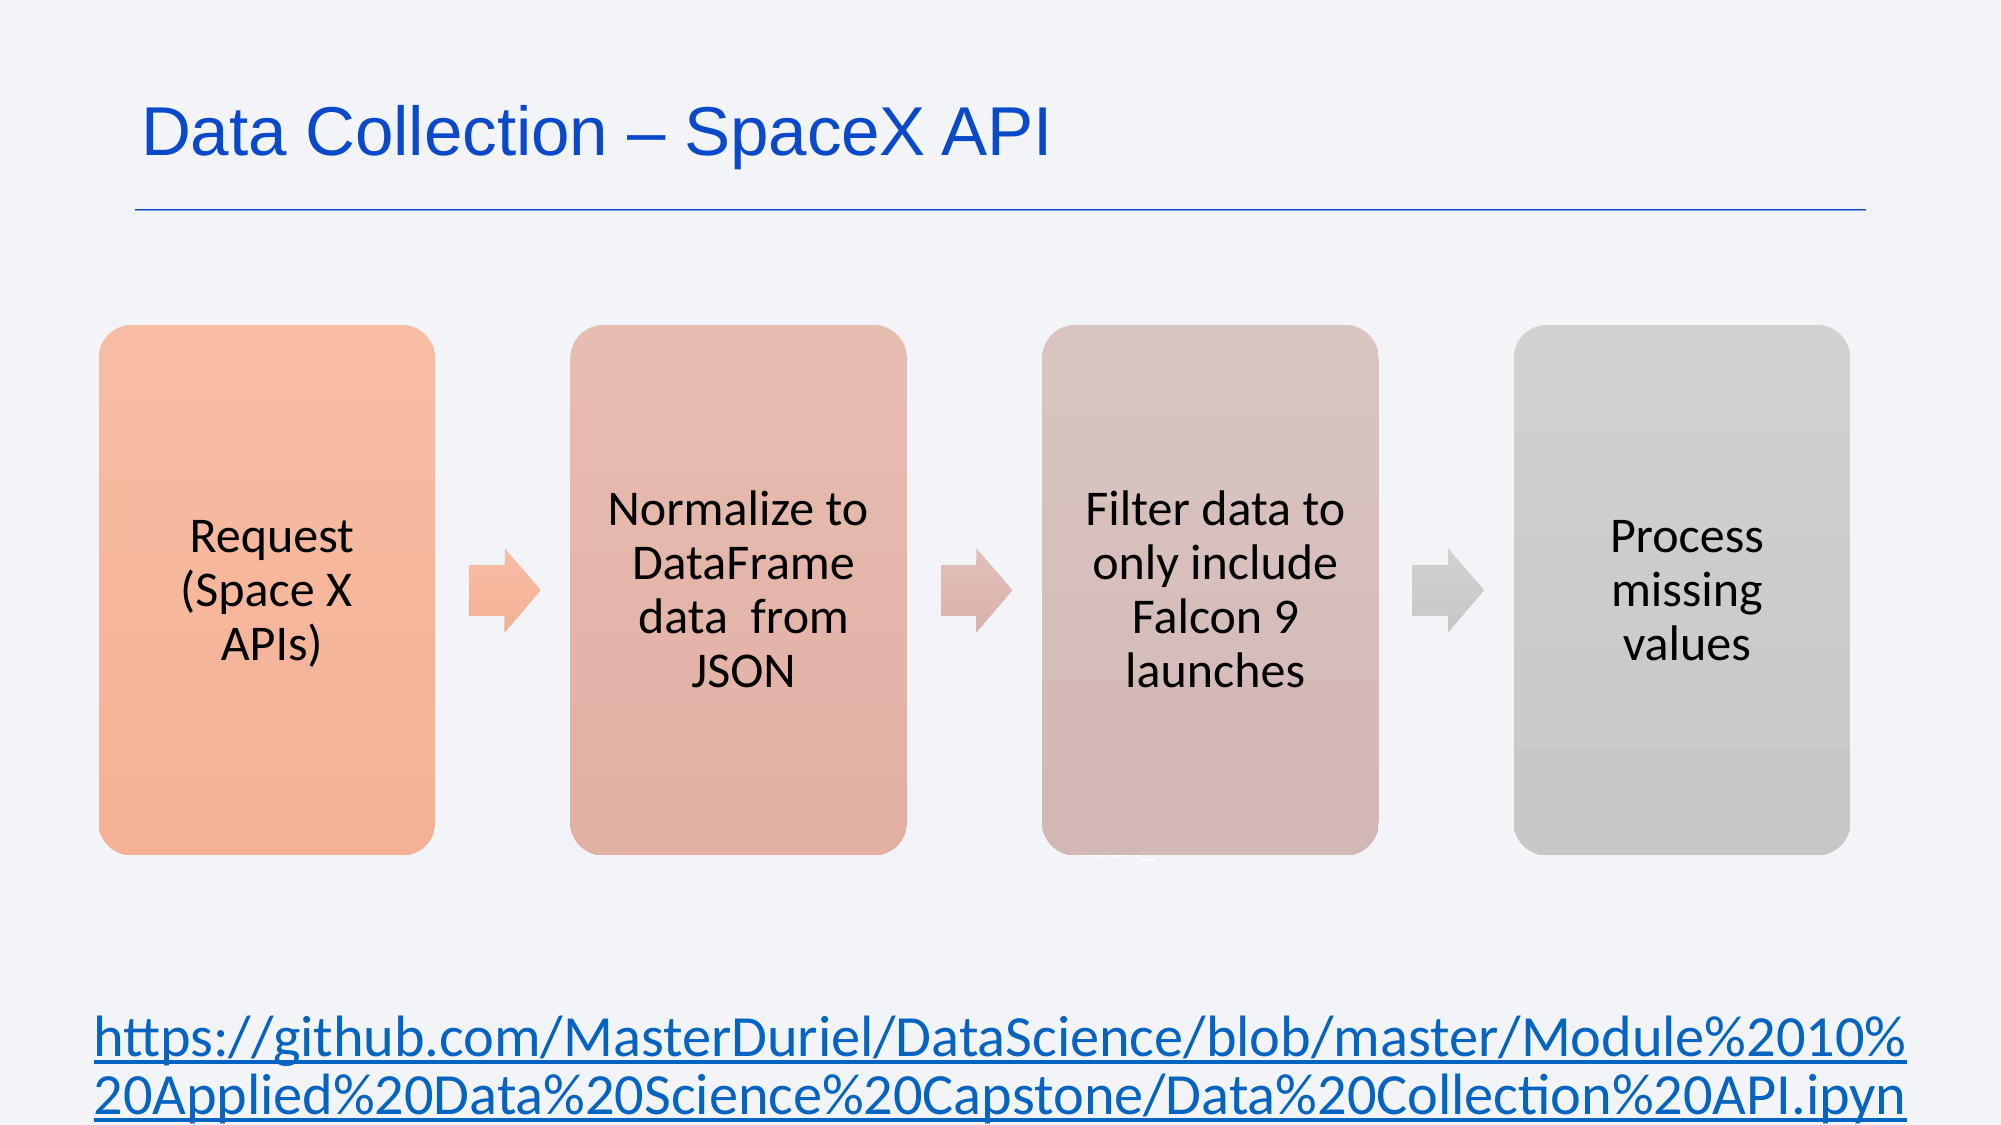

Data Collection – SpaceX API
Request (Space X  APIs)

Normalize to  DataFrame data  from JSON

Filter data to only include Falcon 9 launches

Process missing values

)
Json_

https://github.com/MasterDuriel/DataScience/blob/master/Module%2010%20Applied%20Data%20Science%20Capstone/Data%20Collection%20API.ipynb.ipynb